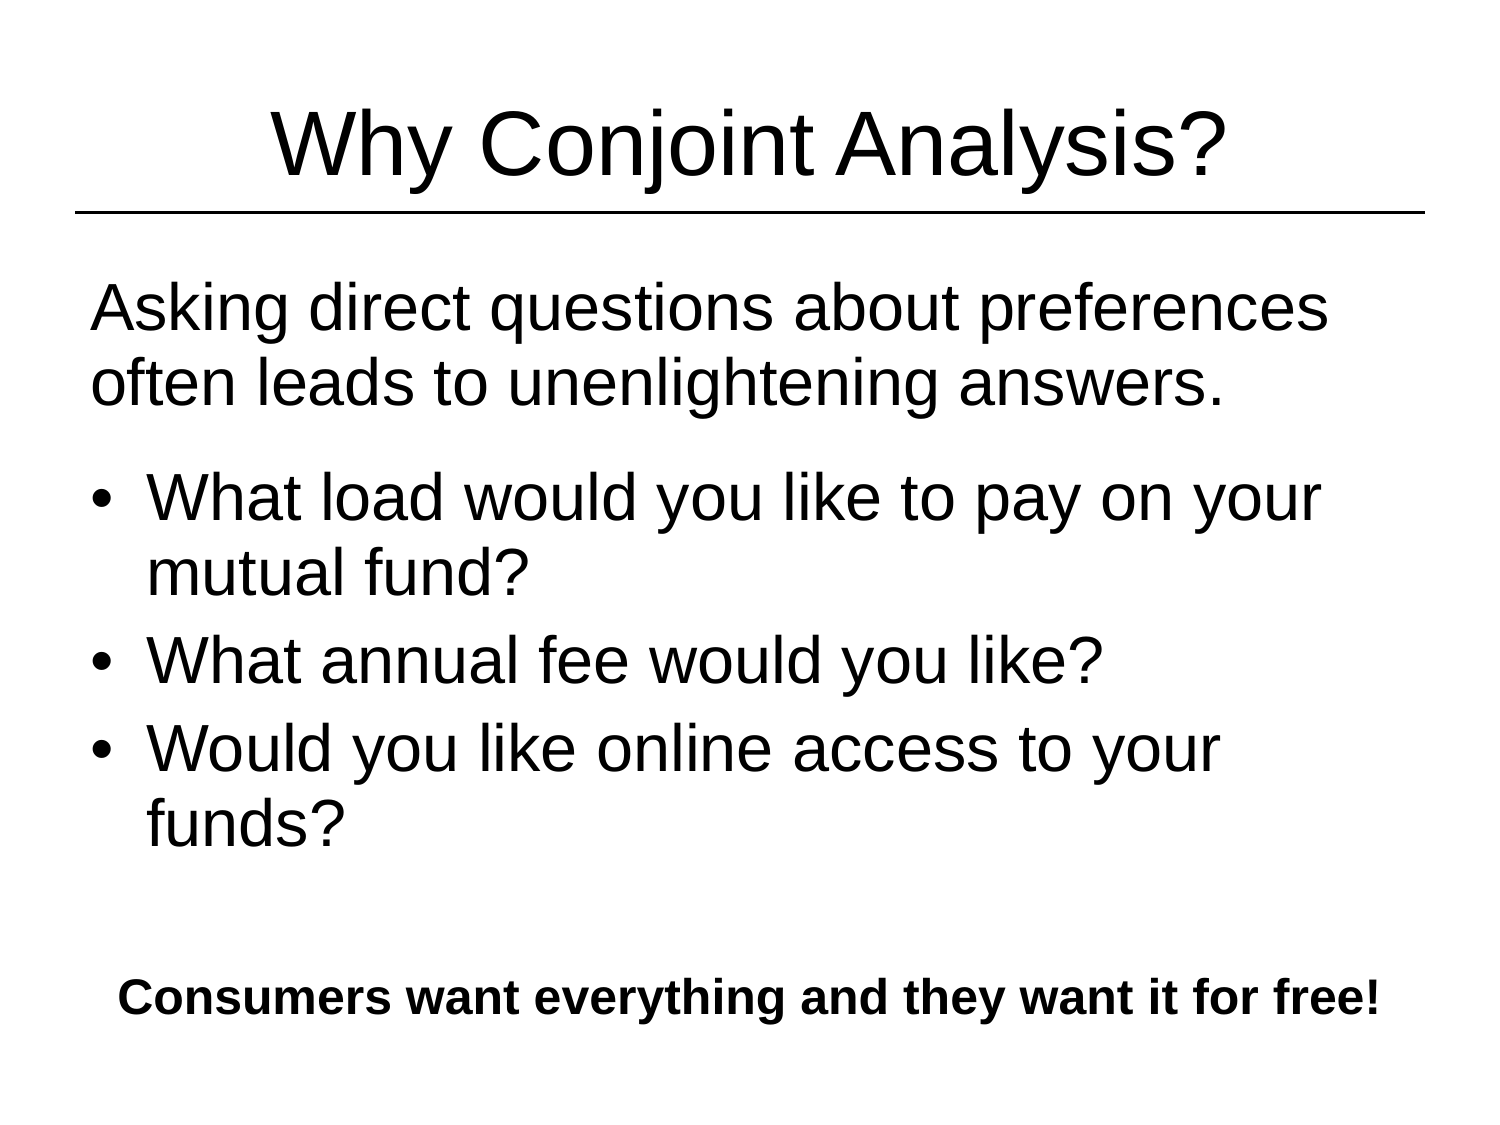

# Why Conjoint Analysis?
Asking direct questions about preferences often leads to unenlightening answers.

What load would you like to pay on your mutual fund?
What annual fee would you like?
Would you like online access to your funds?
Consumers want everything and they want it for free!